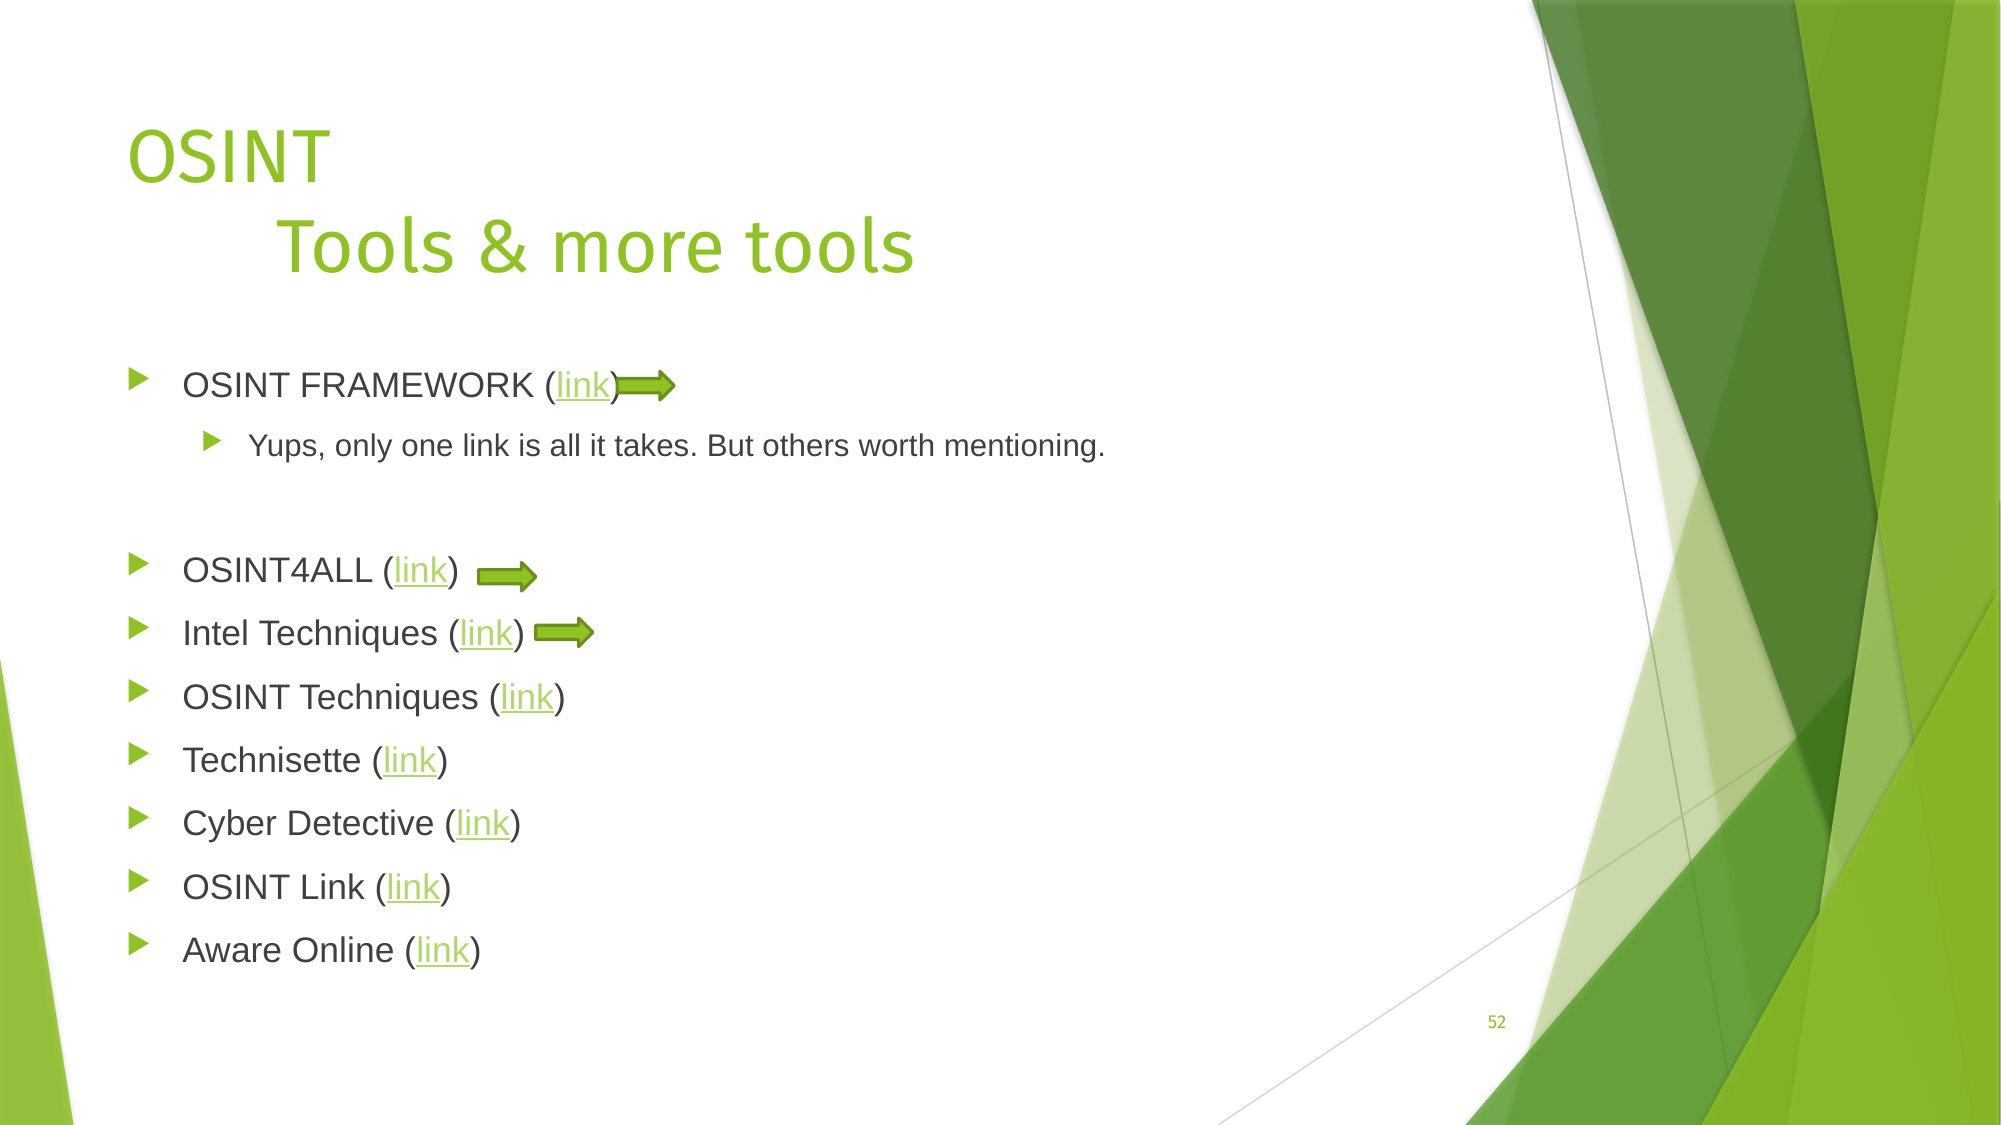

# OSINT Tools & more tools
OSINT FRAMEWORK (link)
Yups, only one link is all it takes. But others worth mentioning.

OSINT4ALL (link)
Intel Techniques (link)
OSINT Techniques (link)
Technisette (link)
Cyber Detective (link)
OSINT Link (link)
Aware Online (link)

52